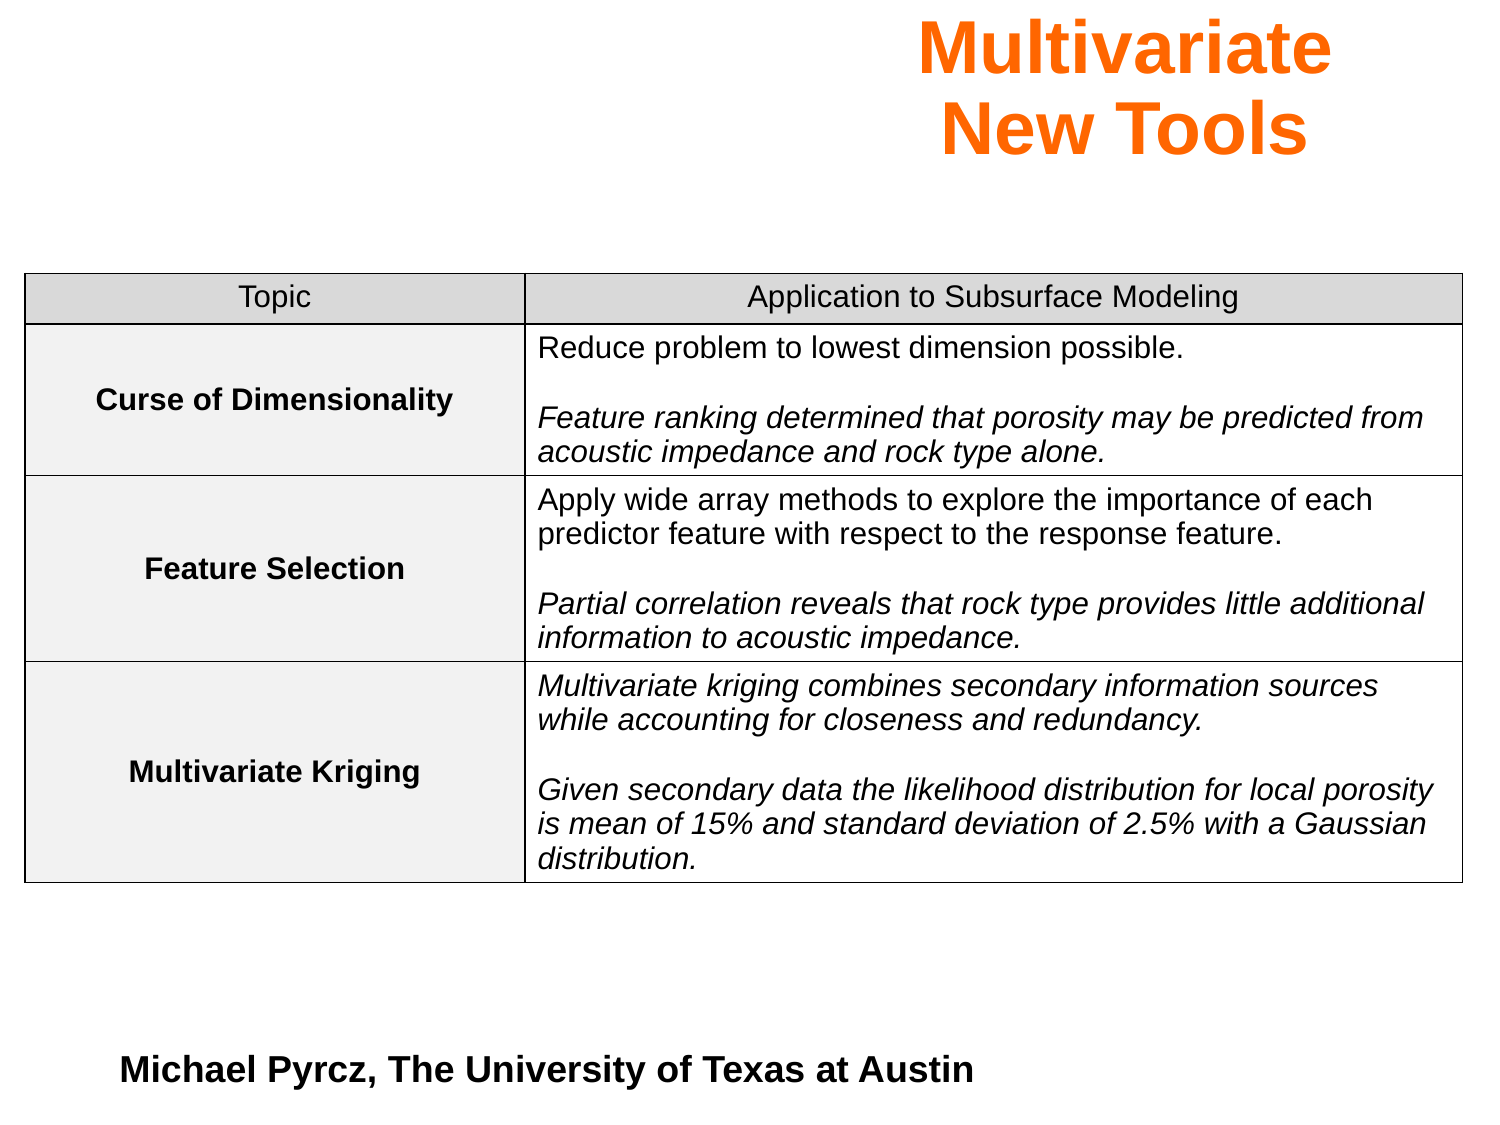

Multivariate
New Tools
| Topic | Application to Subsurface Modeling |
| --- | --- |
| Curse of Dimensionality | Reduce problem to lowest dimension possible. Feature ranking determined that porosity may be predicted from acoustic impedance and rock type alone. |
| Feature Selection | Apply wide array methods to explore the importance of each predictor feature with respect to the response feature. Partial correlation reveals that rock type provides little additional information to acoustic impedance. |
| Multivariate Kriging | Multivariate kriging combines secondary information sources while accounting for closeness and redundancy. Given secondary data the likelihood distribution for local porosity is mean of 15% and standard deviation of 2.5% with a Gaussian distribution. |
Michael Pyrcz, The University of Texas at Austin